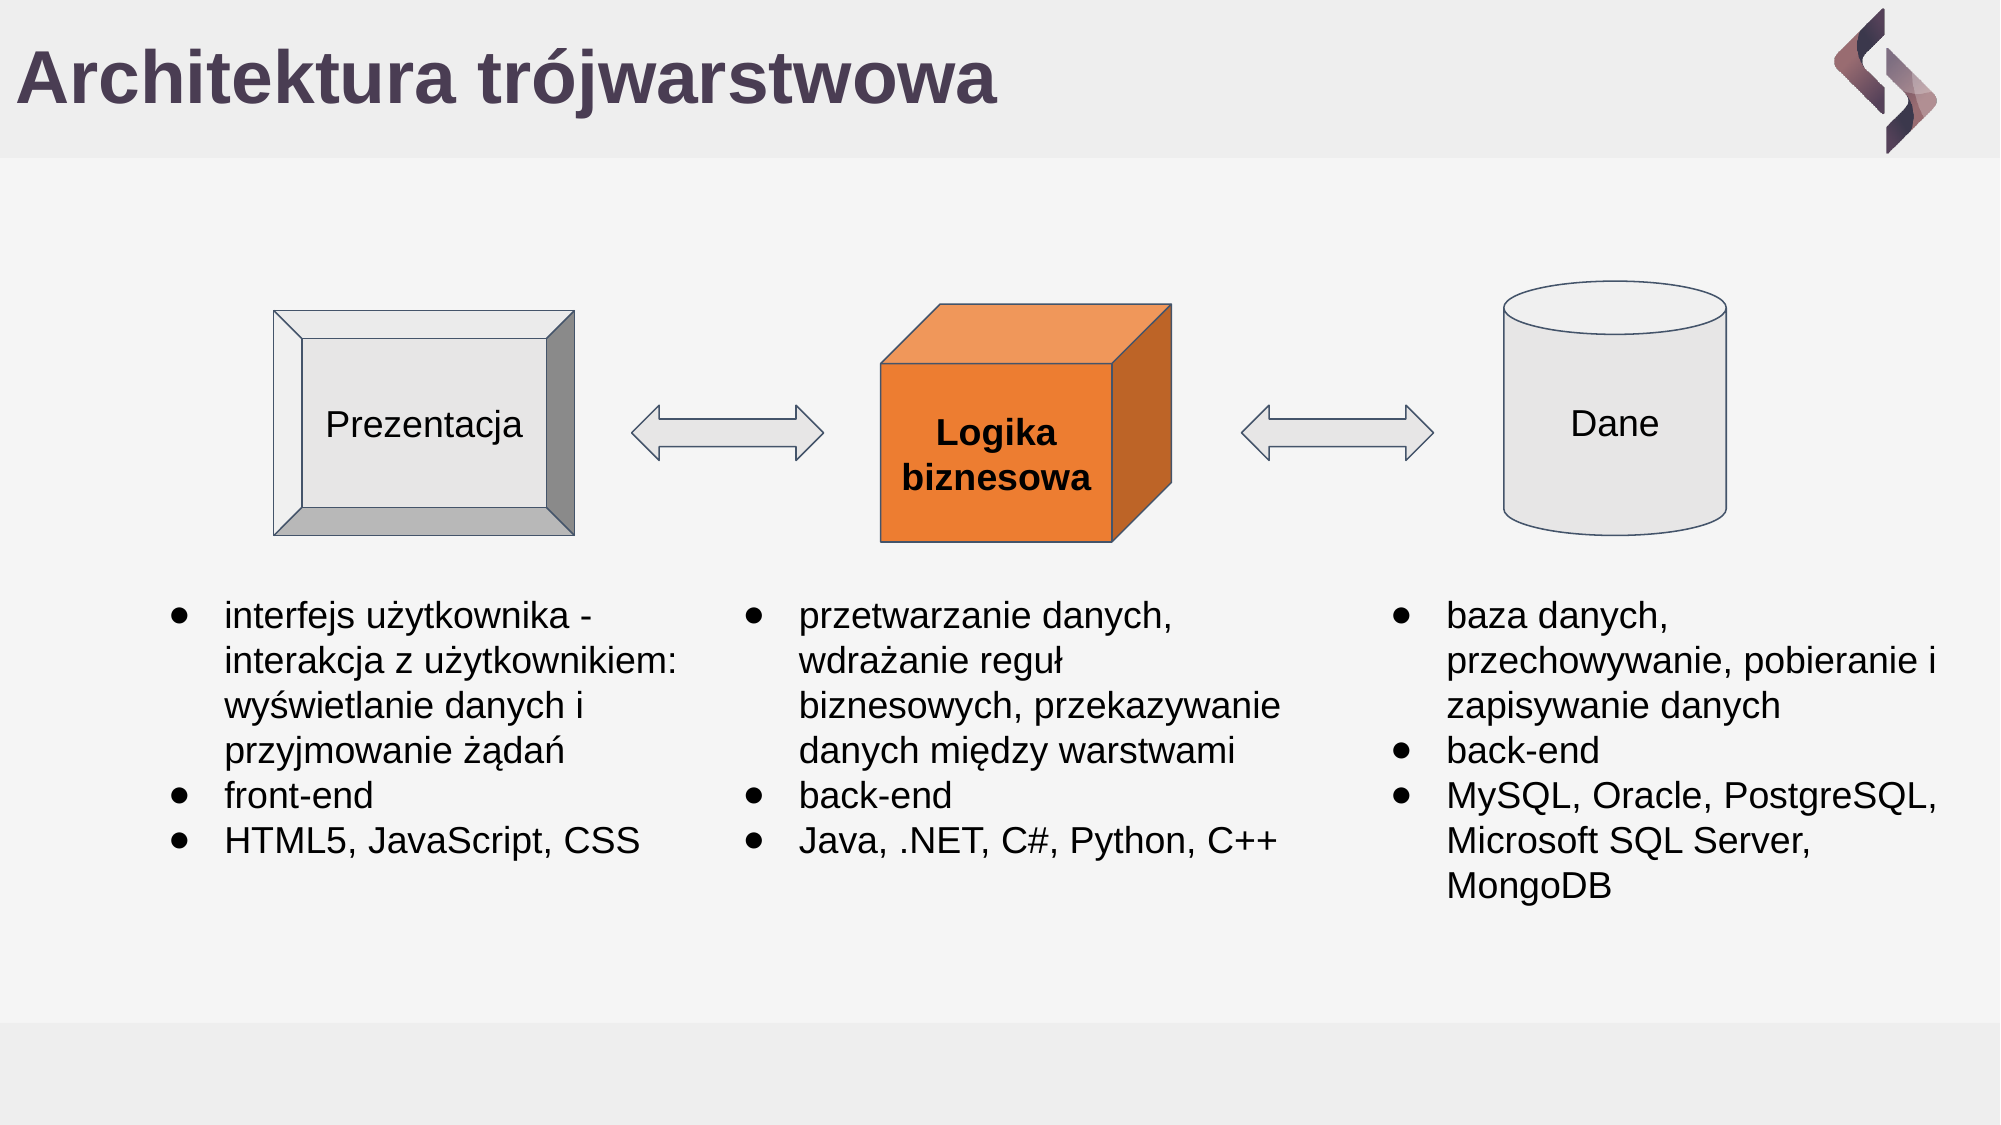

# Architektura trójwarstwowa
Dane
Logika biznesowa
Prezentacja

interfejs użytkownika - interakcja z użytkownikiem: wyświetlanie danych i przyjmowanie żądań
front-end
HTML5, JavaScript, CSS
przetwarzanie danych, wdrażanie reguł biznesowych, przekazywanie danych między warstwami
back-end
Java, .NET, C#, Python, C++
baza danych, przechowywanie, pobieranie i zapisywanie danych
back-end
MySQL, Oracle, PostgreSQL, Microsoft SQL Server, MongoDB